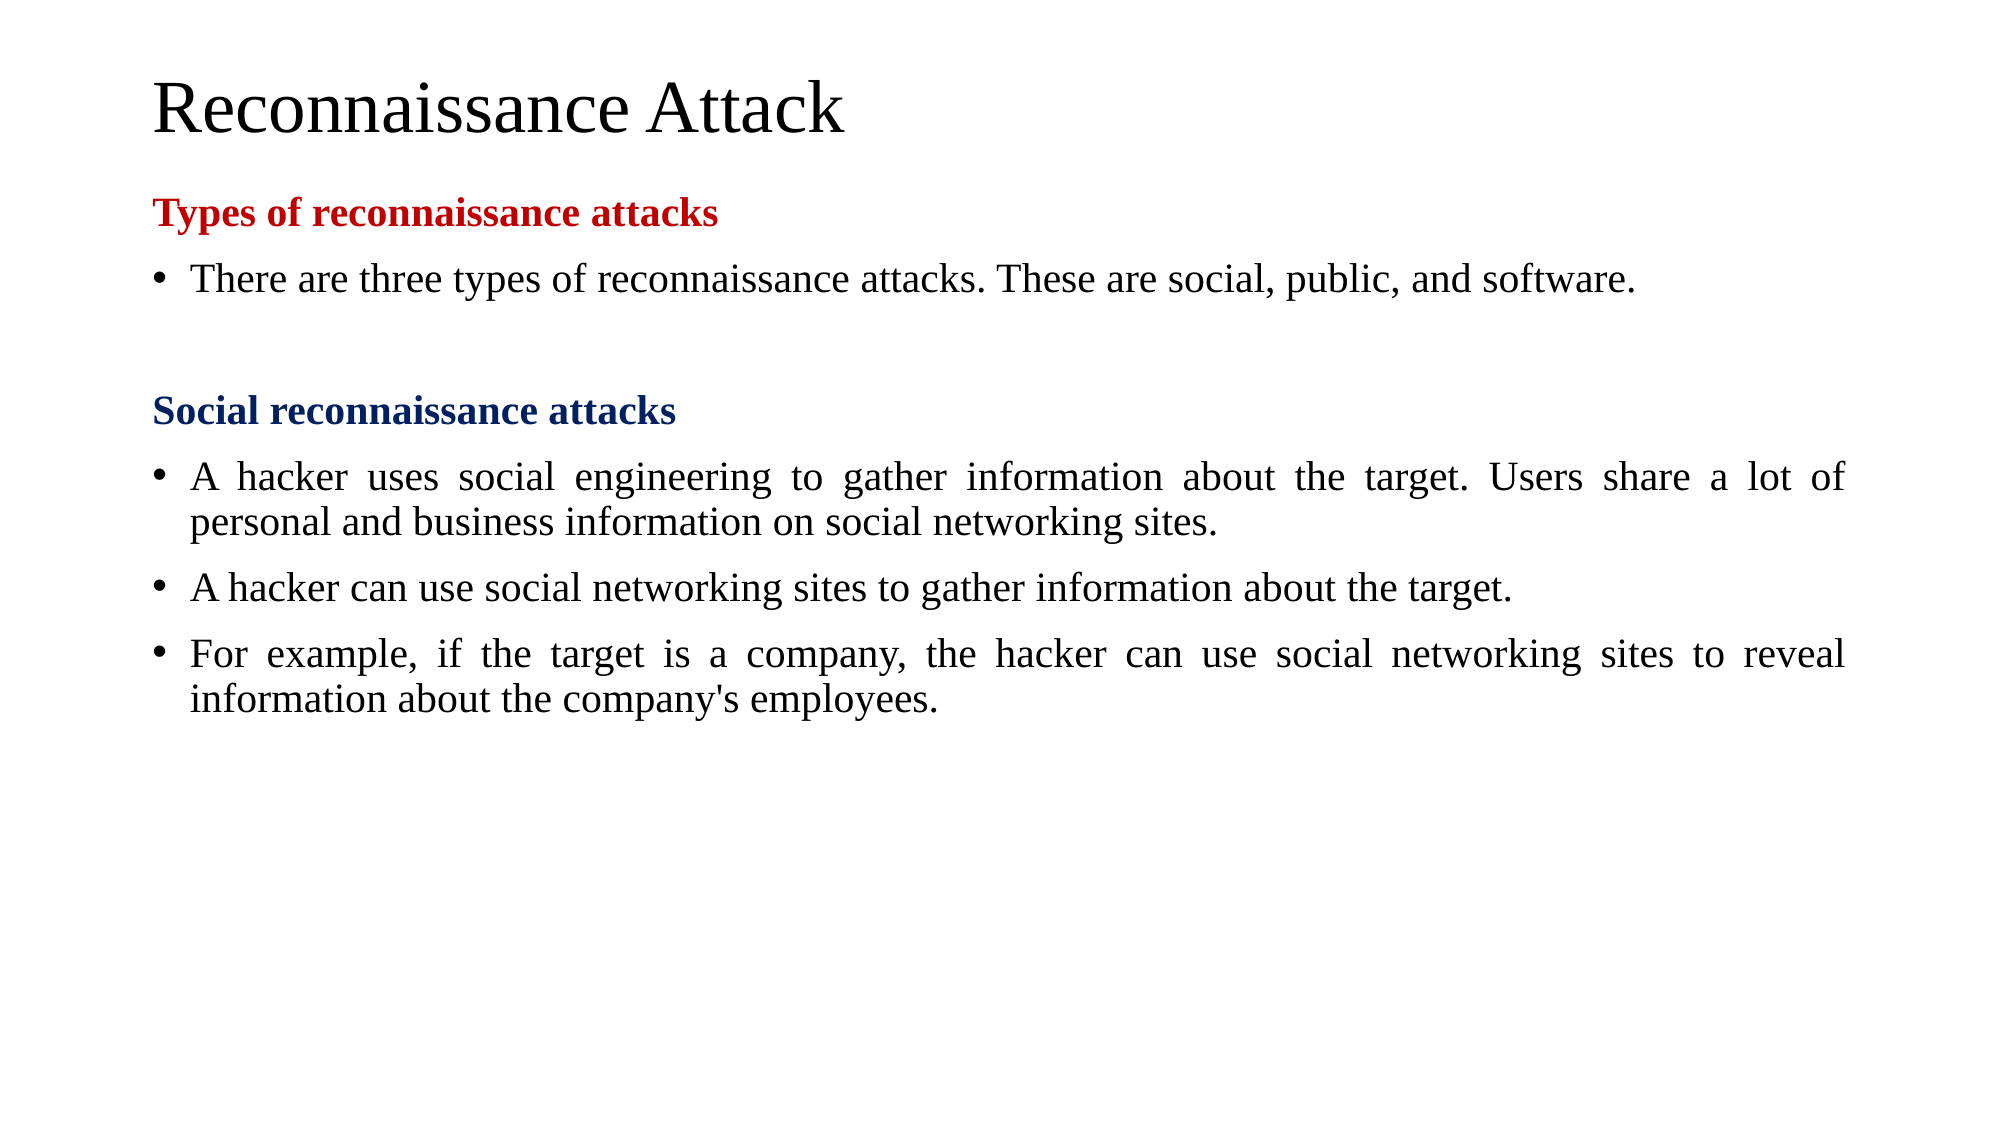

# Reconnaissance Attack
Types of reconnaissance attacks
There are three types of reconnaissance attacks. These are social, public, and software.

Social reconnaissance attacks
A hacker uses social engineering to gather information about the target. Users share a lot of personal and business information on social networking sites.
A hacker can use social networking sites to gather information about the target.
For example, if the target is a company, the hacker can use social networking sites to reveal information about the company's employees.